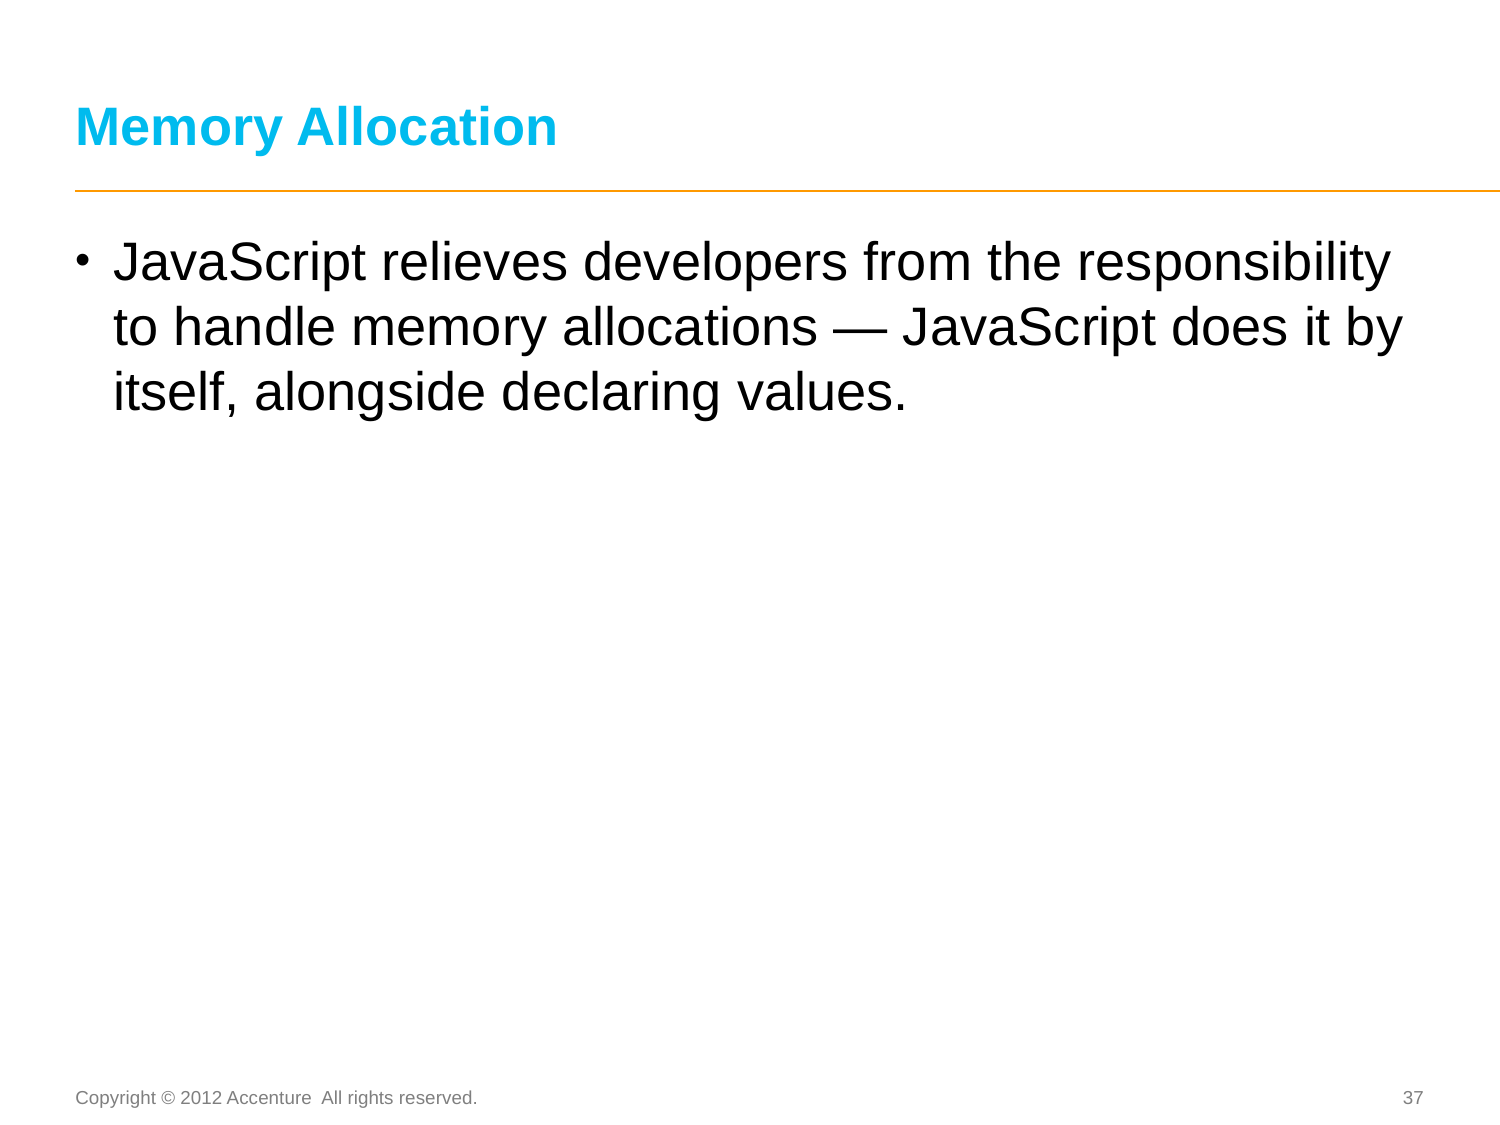

# Memory Allocation
JavaScript relieves developers from the responsibility to handle memory allocations — JavaScript does it by itself, alongside declaring values.